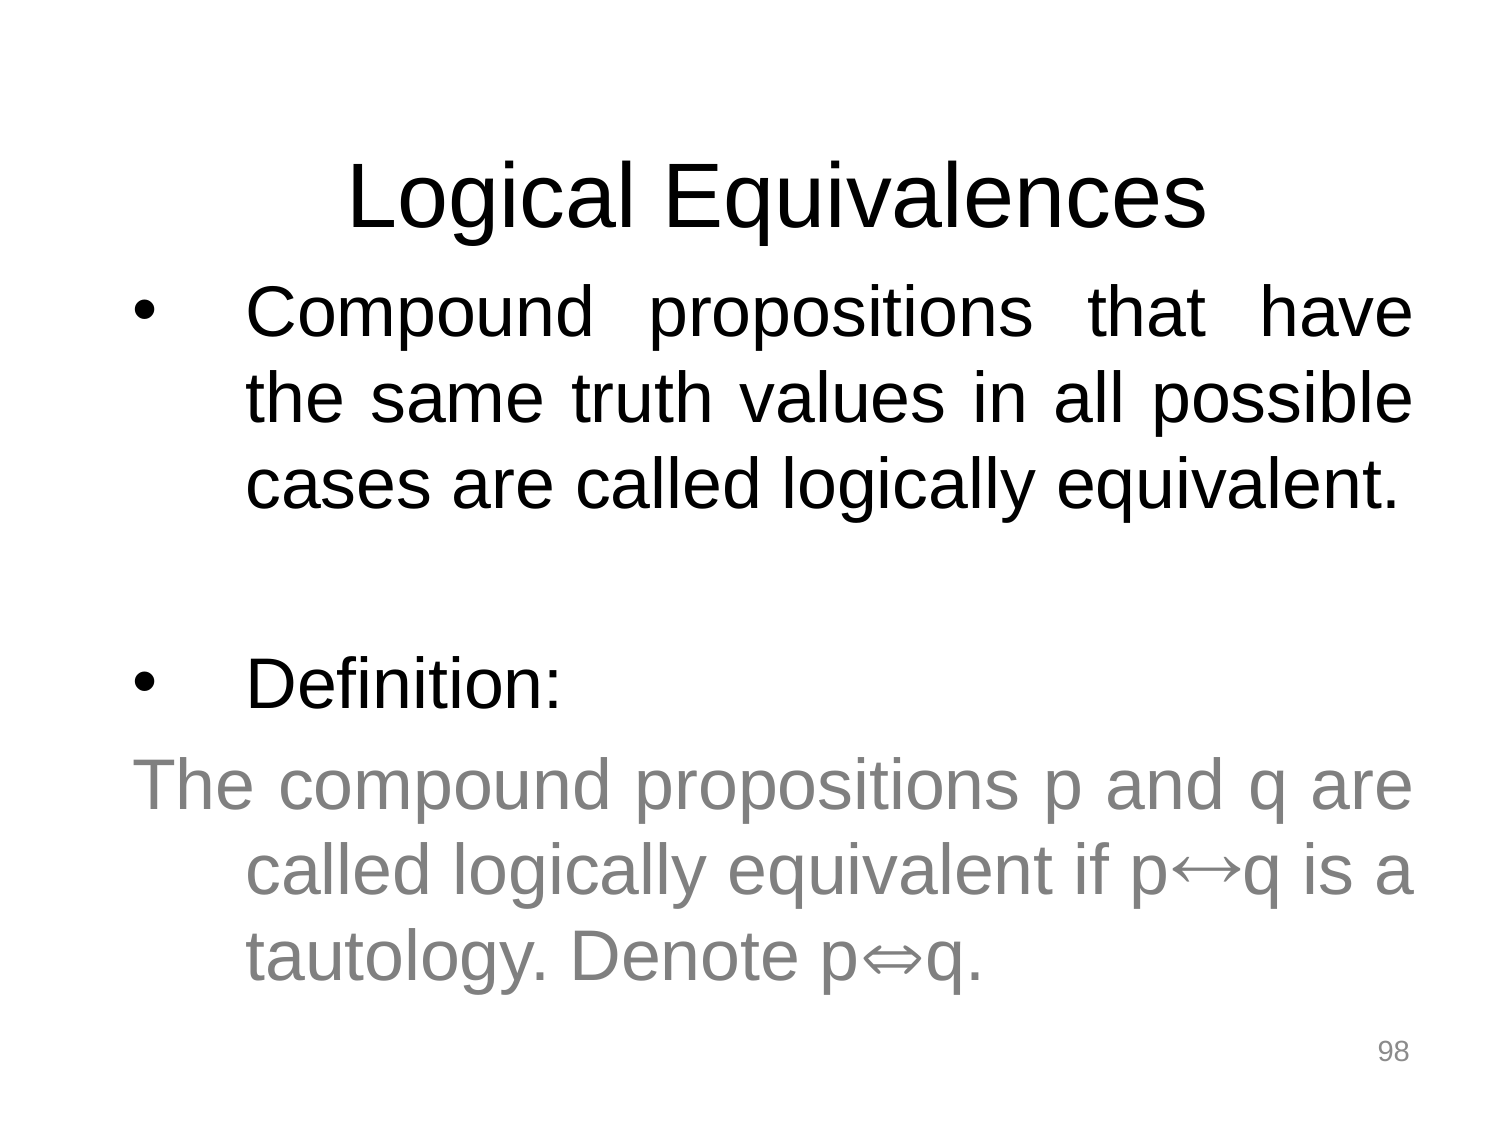

# Logical Equivalences
Compound propositions that have the same truth values in all possible cases are called logically equivalent.

Definition:
The compound propositions p and q are called logically equivalent if p↔q is a tautology. Denote p⇔q.
98